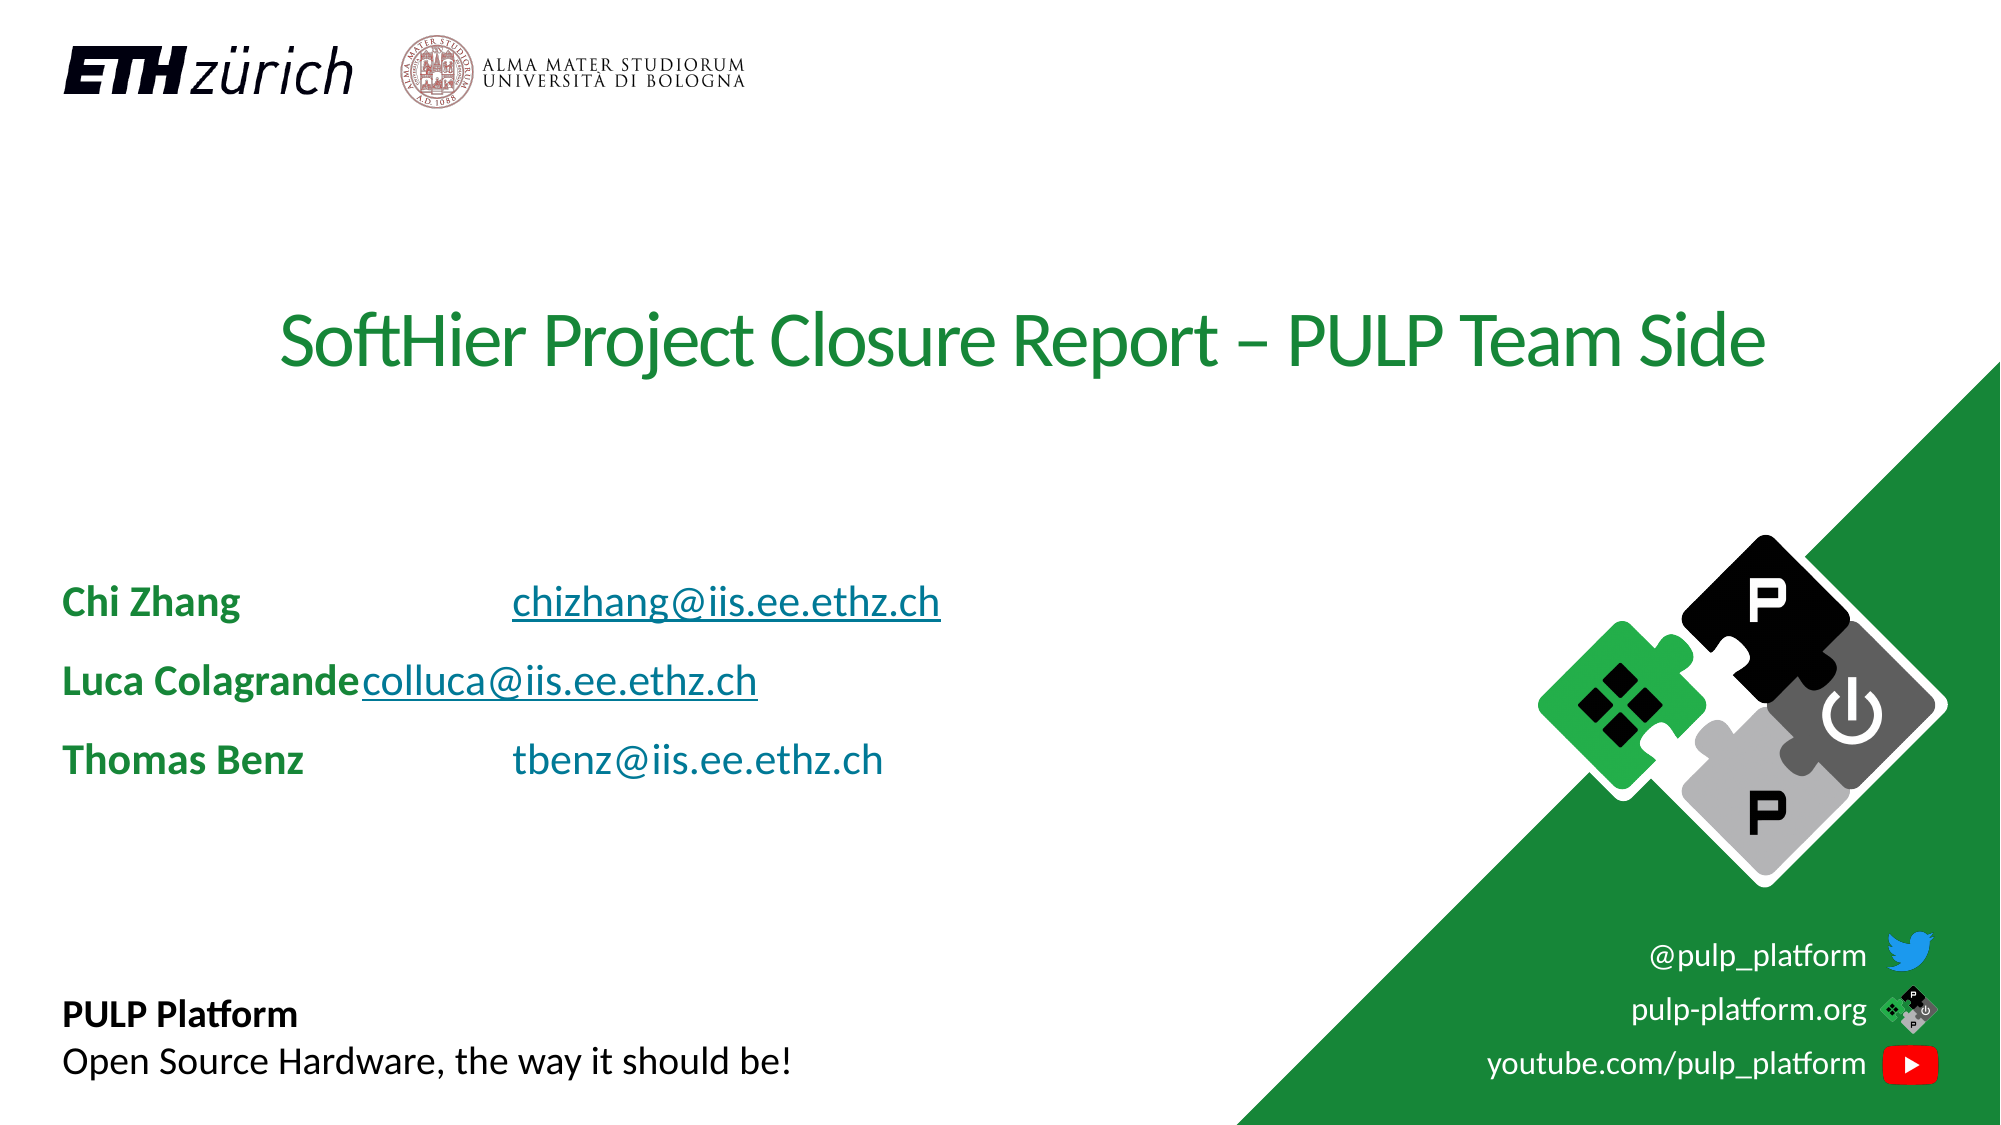

# SoftHier Project Closure Report – PULP Team Side
Chi Zhang		chizhang@iis.ee.ethz.ch
Luca Colagrande	colluca@iis.ee.ethz.ch
Thomas Benz	 	tbenz@iis.ee.ethz.ch